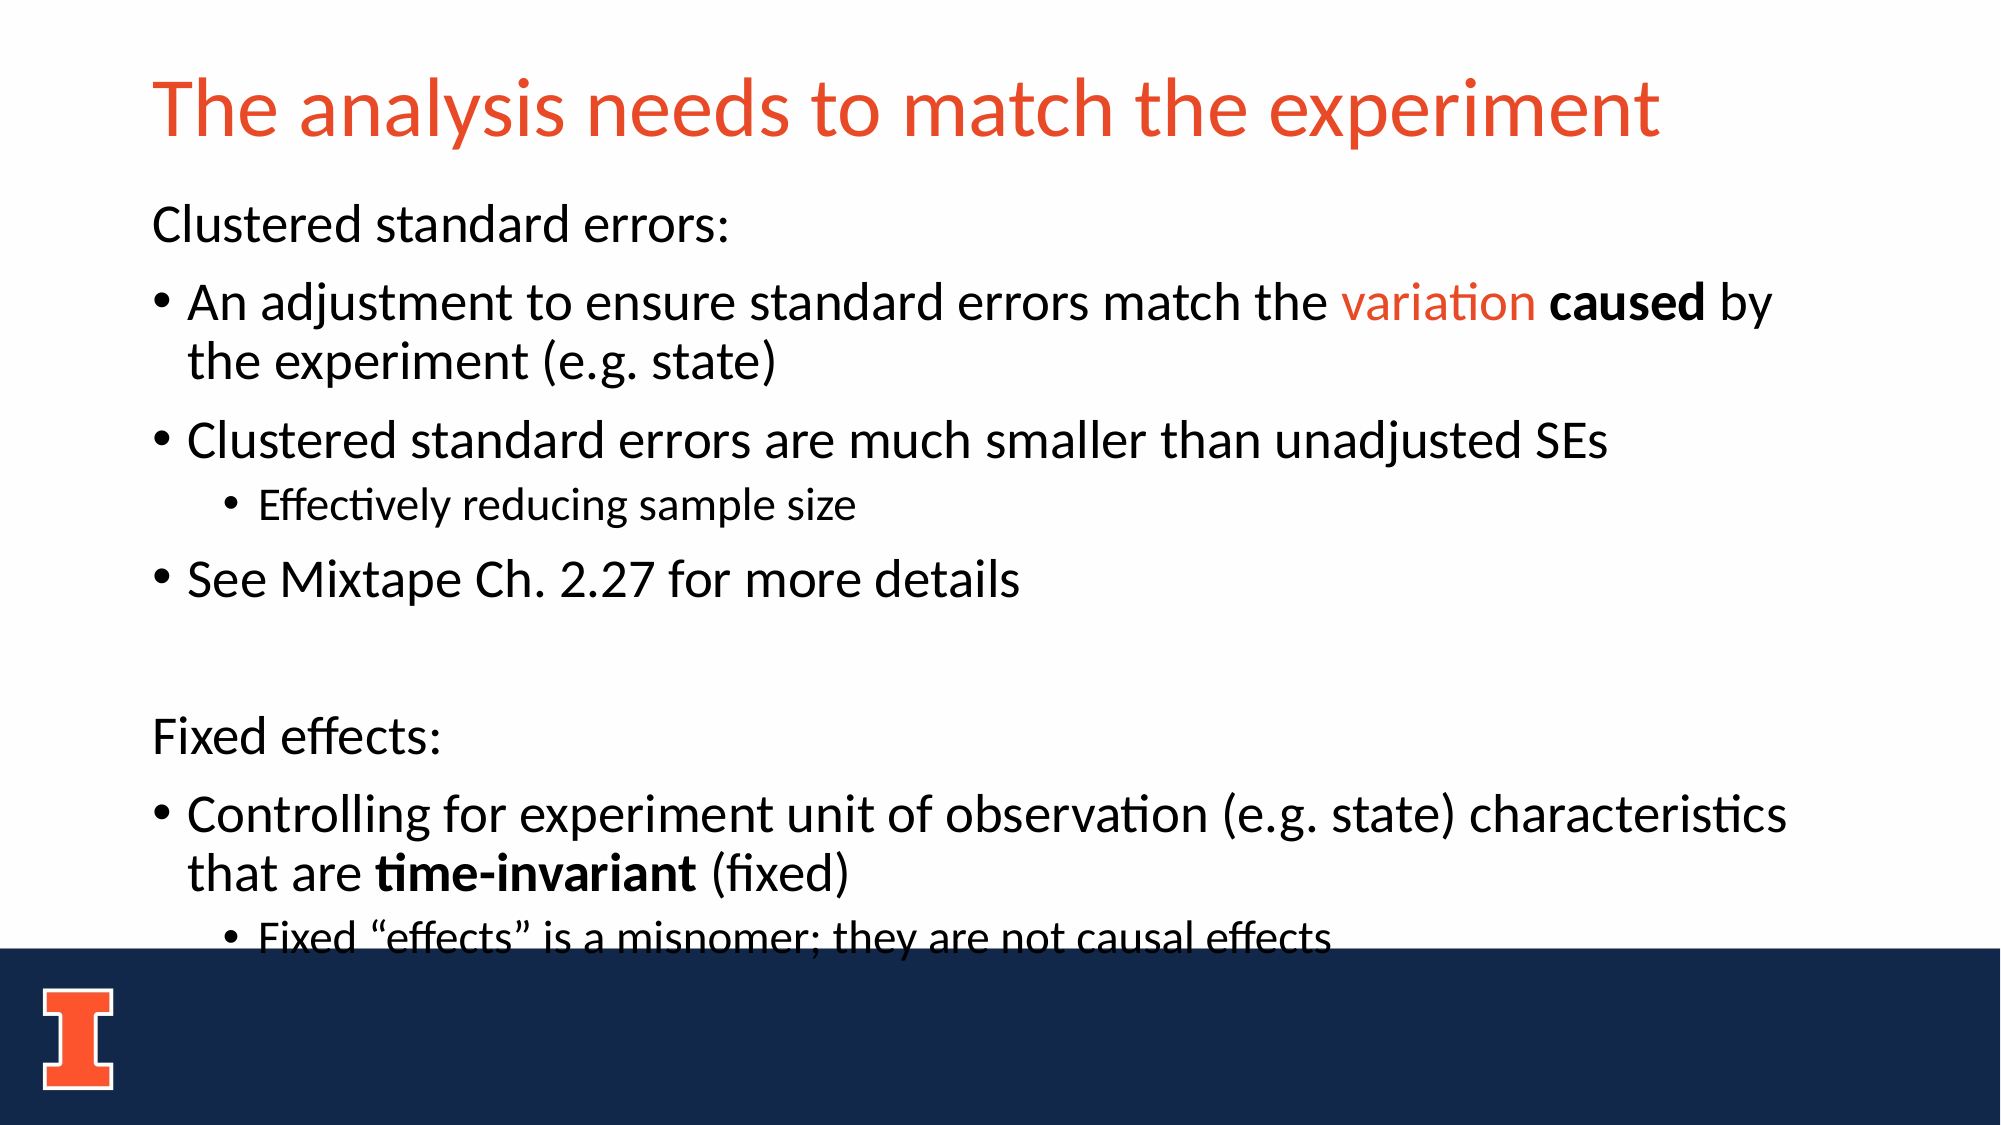

# The analysis needs to match the experiment
Clustered standard errors:
An adjustment to ensure standard errors match the variation caused by the experiment (e.g. state)
Clustered standard errors are much smaller than unadjusted SEs
Effectively reducing sample size
See Mixtape Ch. 2.27 for more details

Fixed effects:
Controlling for experiment unit of observation (e.g. state) characteristics that are time-invariant (fixed)
Fixed “effects” is a misnomer; they are not causal effects